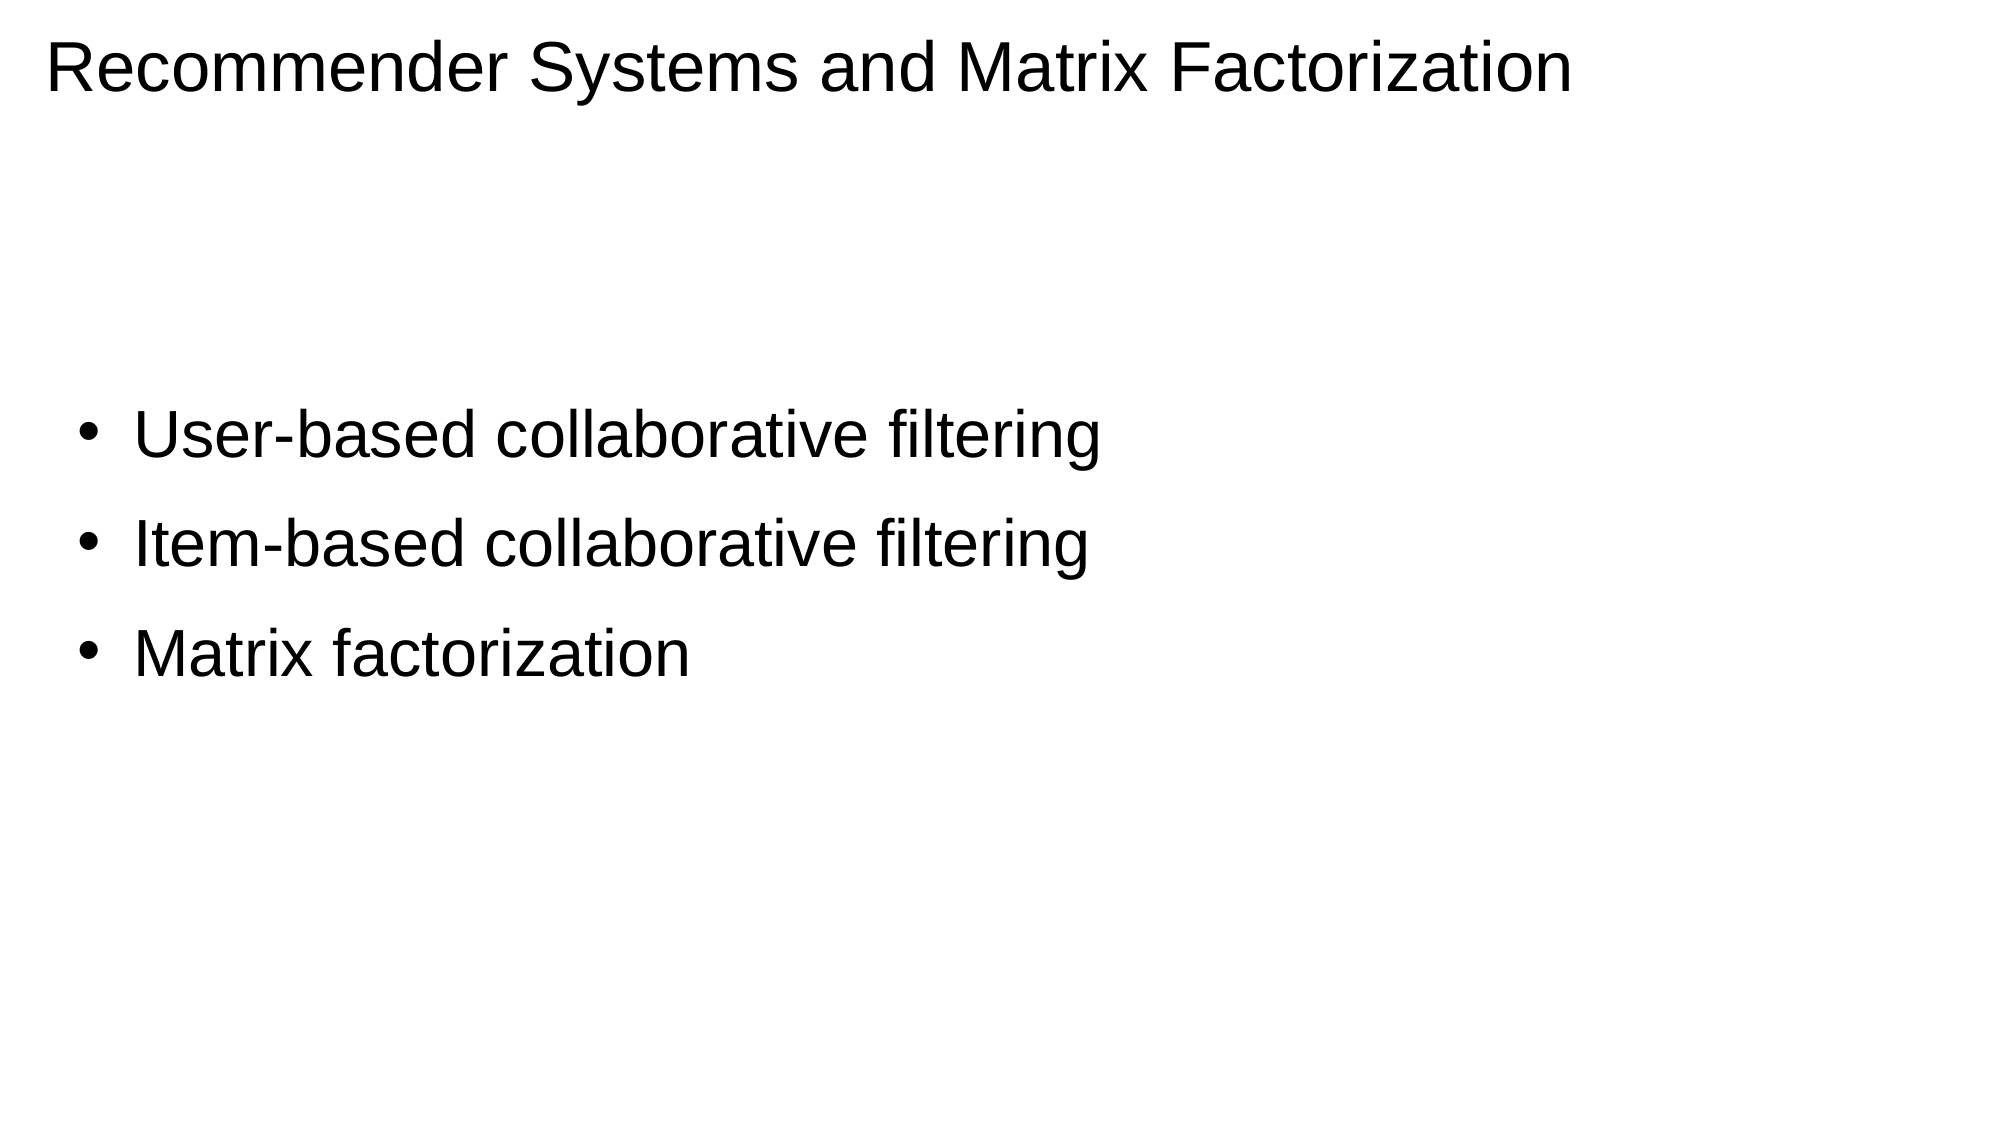

Recommender Systems and Matrix Factorization
User-based collaborative filtering
Item-based collaborative filtering
Matrix factorization